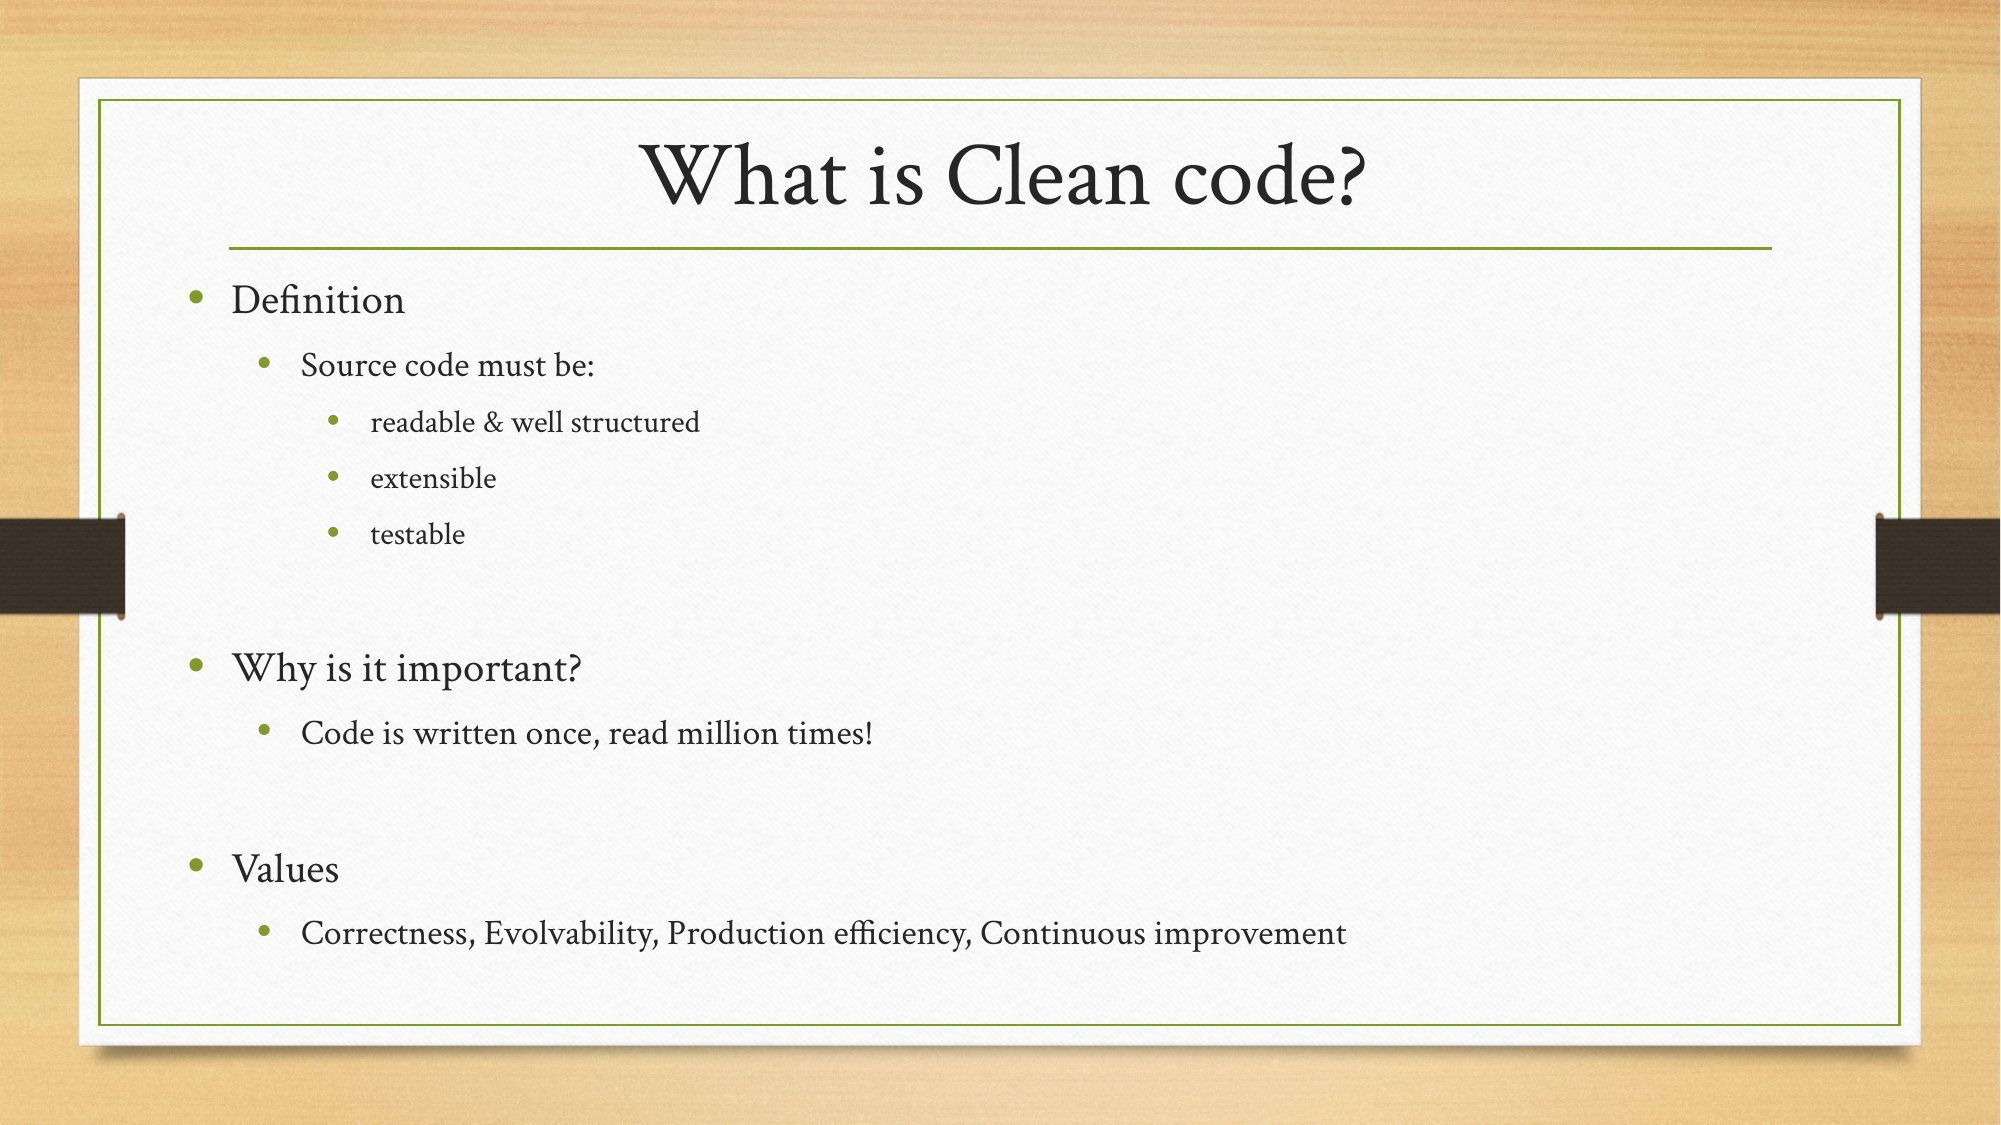

# What is Clean code?
Definition
Source code must be:
readable & well structured
extensible
testable

Why is it important?
Code is written once, read million times!

Values
Correctness, Evolvability, Production efficiency, Continuous improvement